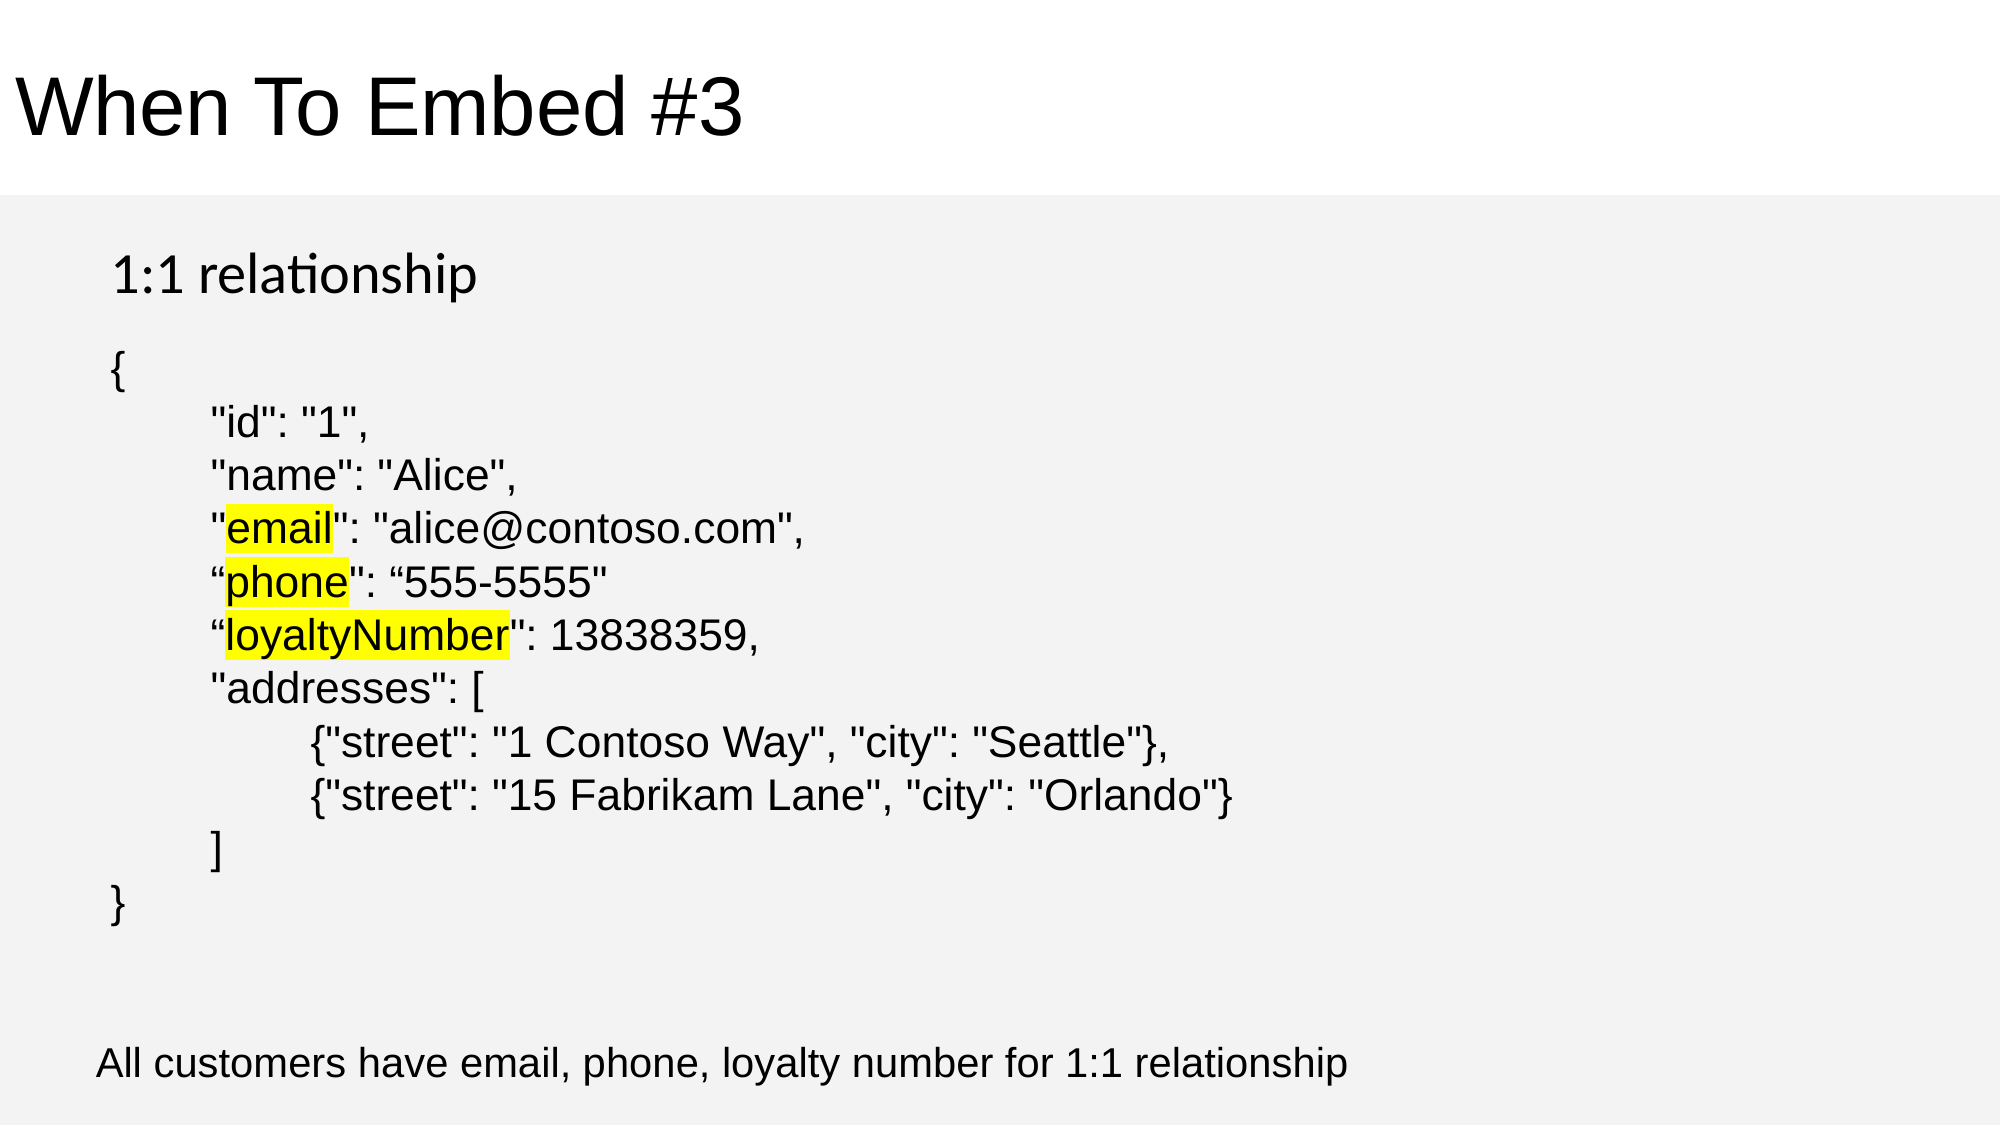

When To Embed #3
1:1 relationship

{
"id": "1",
"name": "Alice",
"email": "alice@contoso.com",
“phone": “555-5555"
“loyaltyNumber": 13838359,
"addresses": [
{"street": "1 Contoso Way", "city": "Seattle"},
{"street": "15 Fabrikam Lane", "city": "Orlando"}
]
}

All customers have email, phone, loyalty number for 1:1 relationship